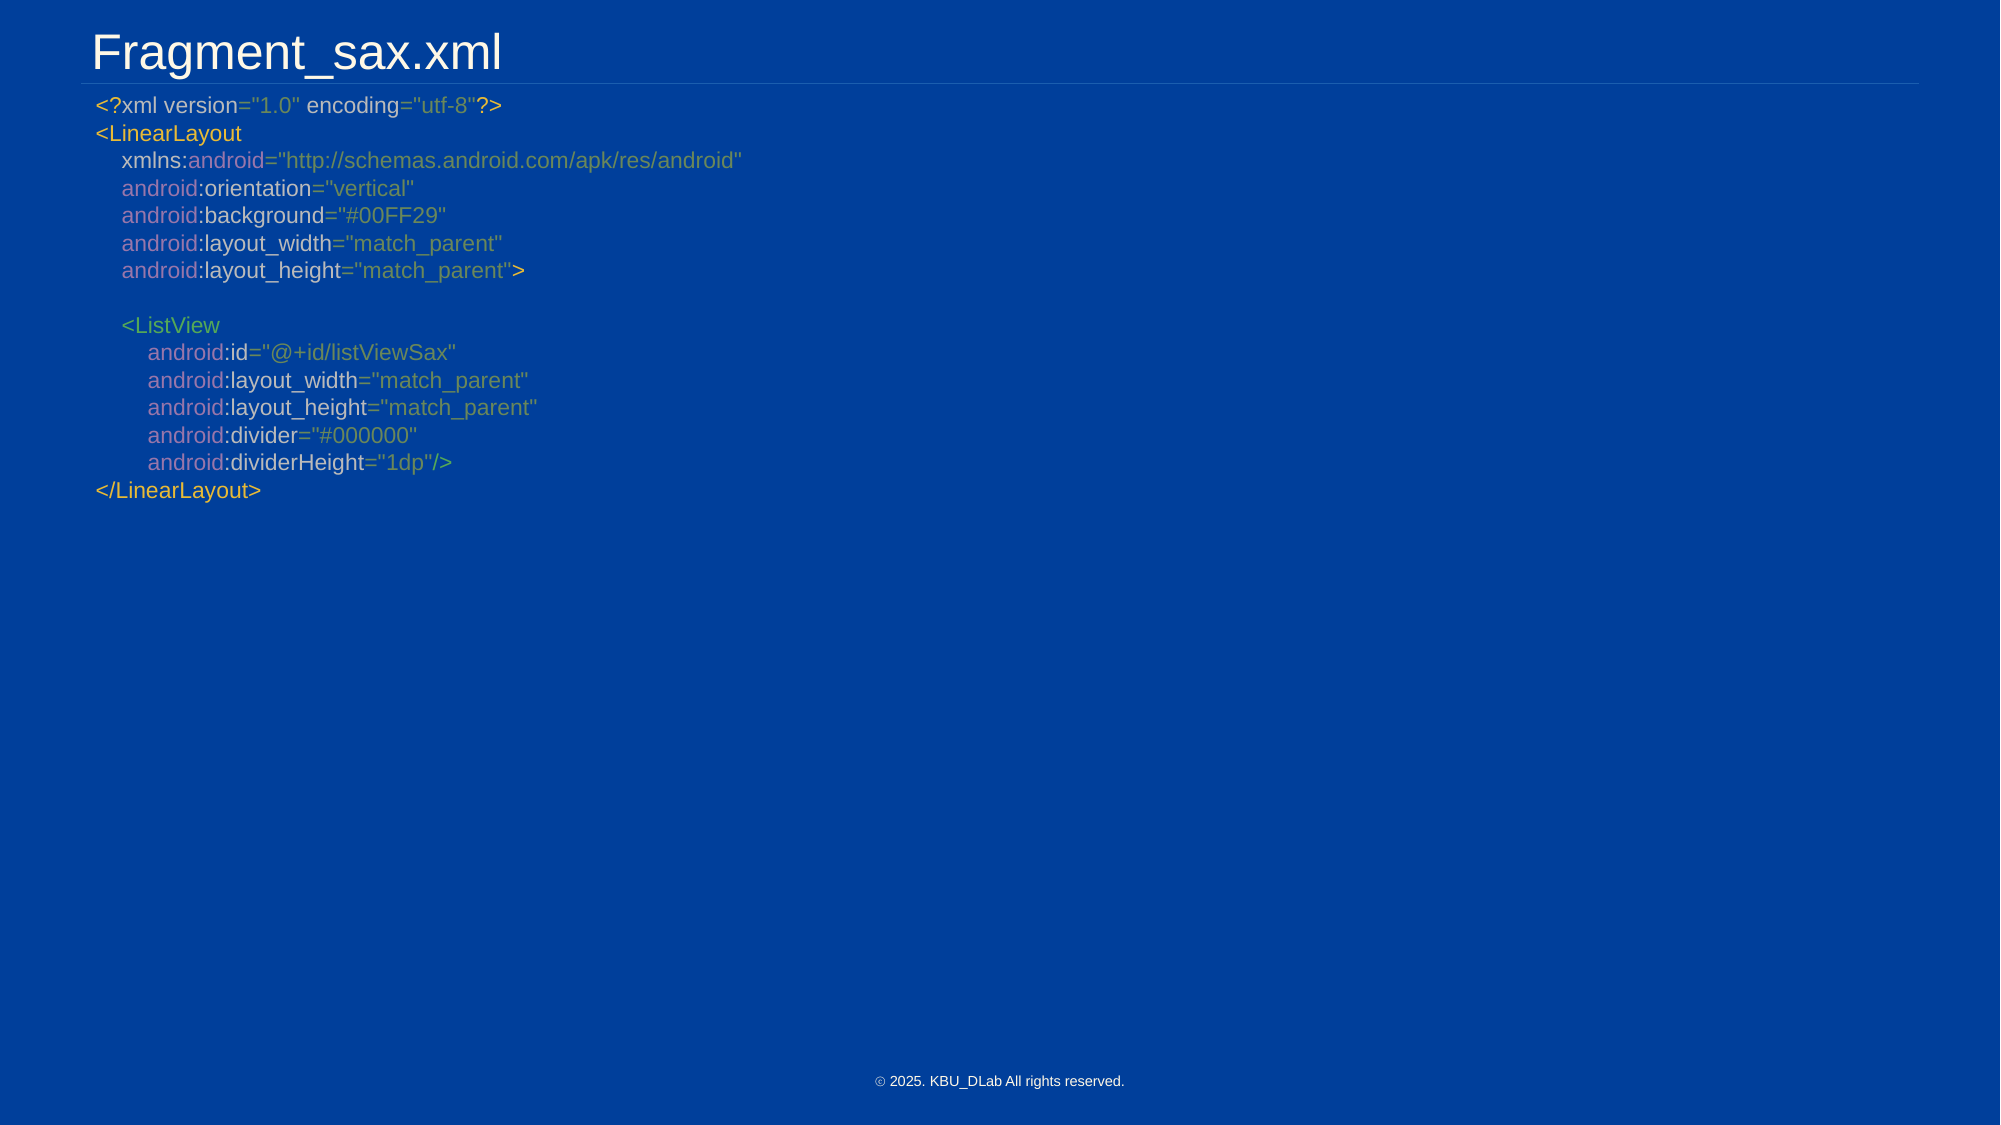

Fragment_sax.xml
<?xml version="1.0" encoding="utf-8"?>
<LinearLayout
    xmlns:android="http://schemas.android.com/apk/res/android"
    android:orientation="vertical"
    android:background="#00FF29"
    android:layout_width="match_parent"
    android:layout_height="match_parent">
    <ListView
        android:id="@+id/listViewSax"
        android:layout_width="match_parent"
        android:layout_height="match_parent"
        android:divider="#000000"
        android:dividerHeight="1dp"/>
</LinearLayout>